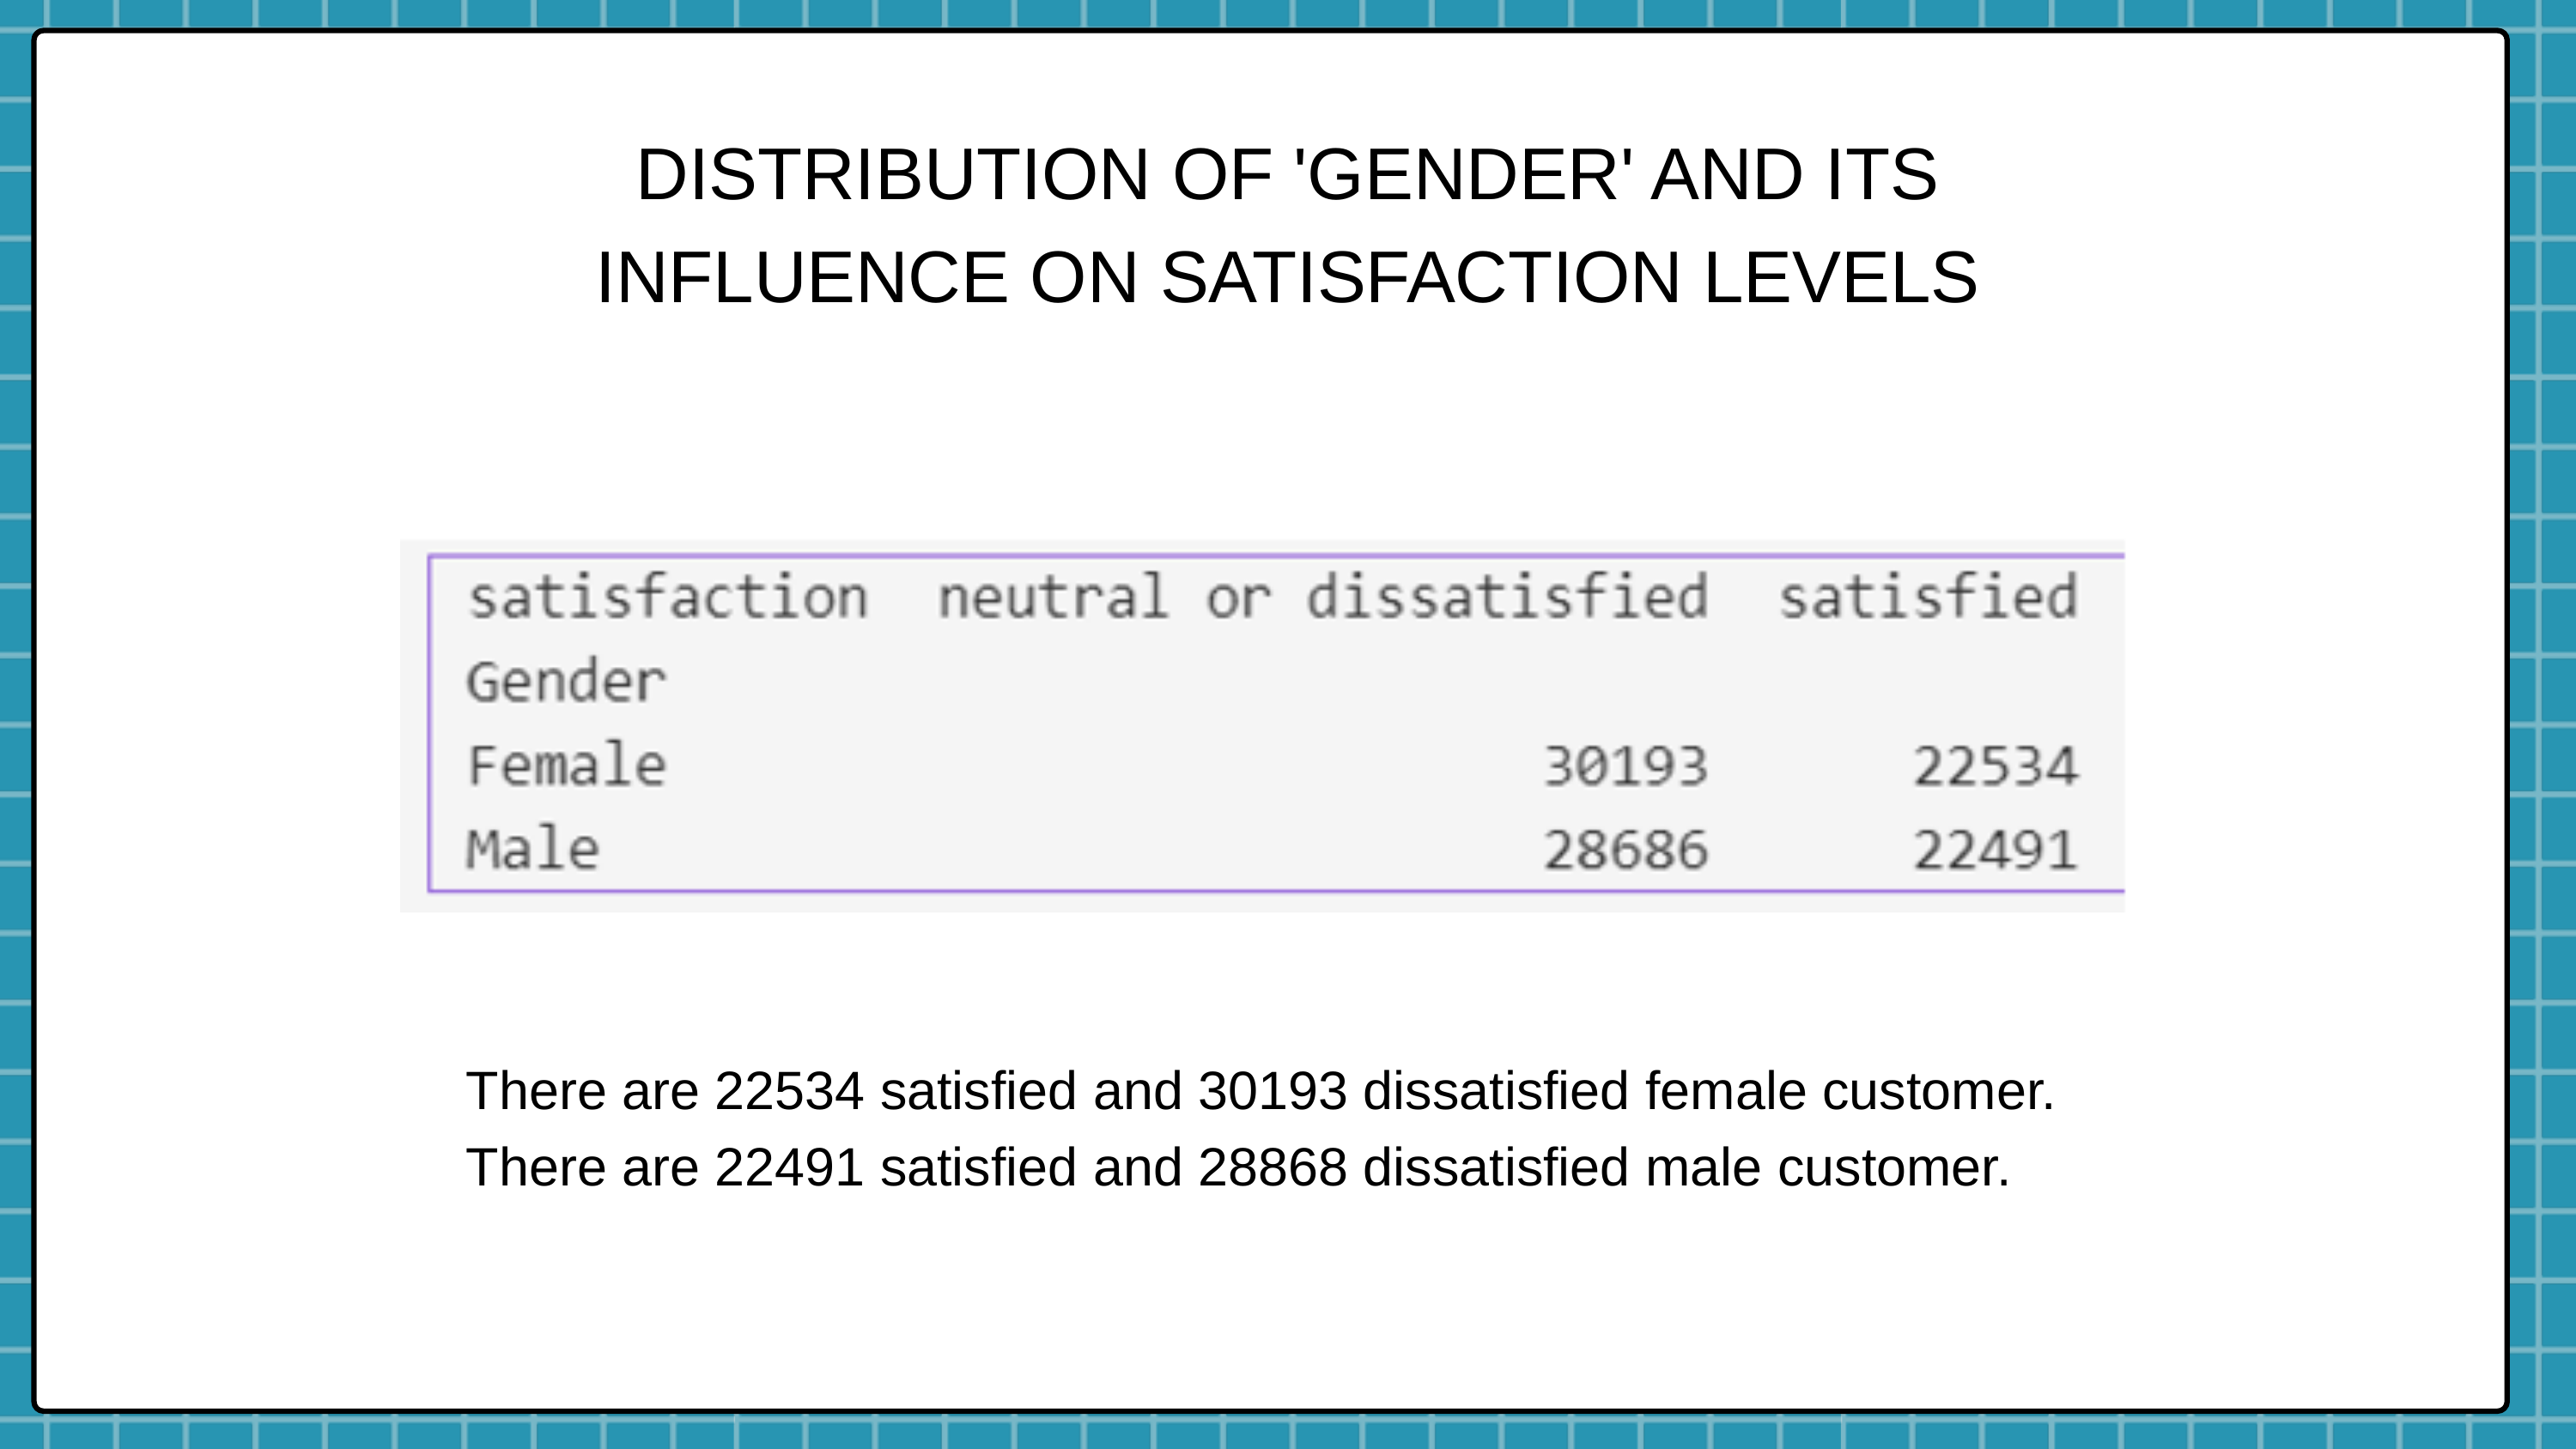

DISTRIBUTION OF 'GENDER' AND ITS INFLUENCE ON SATISFACTION LEVELS

 There are 22534 satisfied and 30193 dissatisfied female customer.
 There are 22491 satisfied and 28868 dissatisfied male customer.